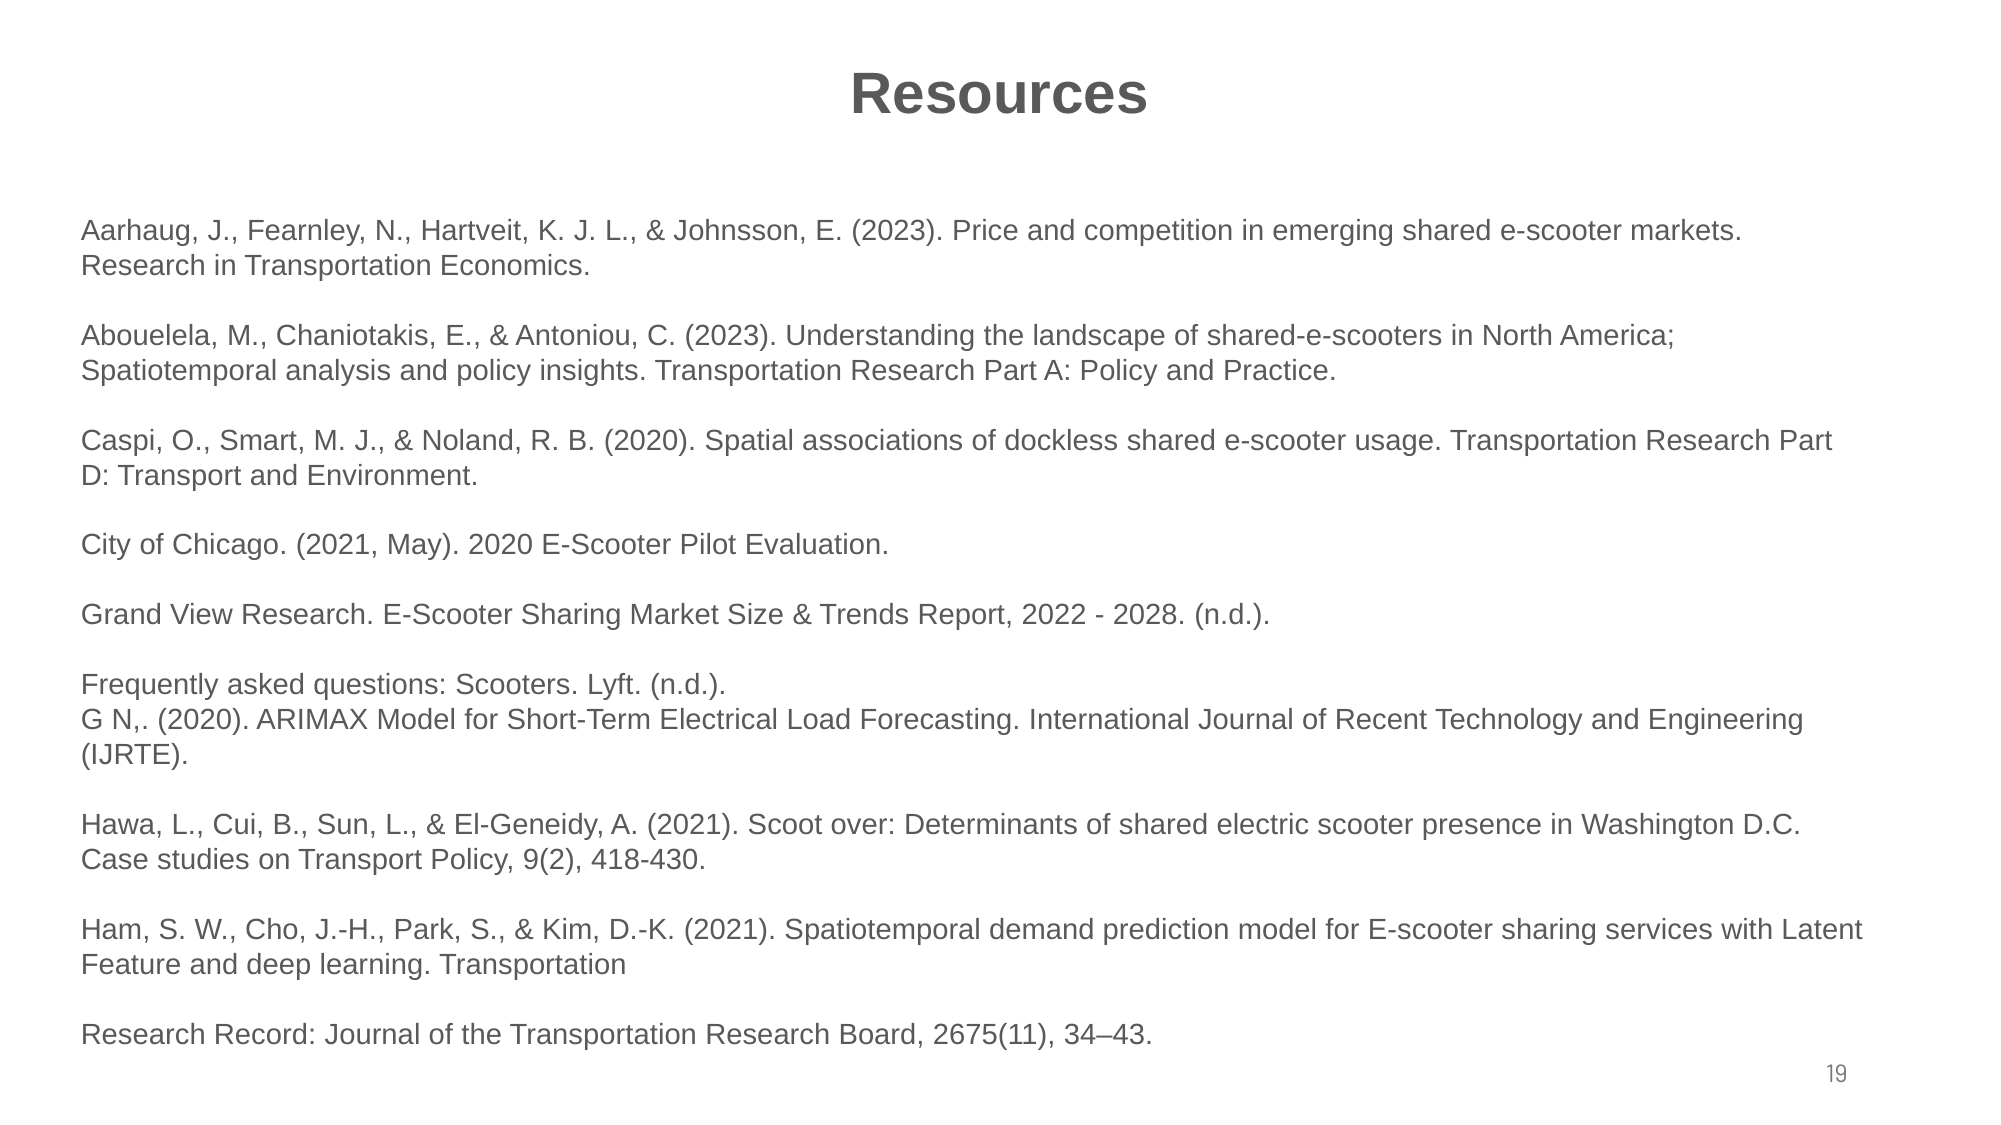

Resources
Aarhaug, J., Fearnley, N., Hartveit, K. J. L., & Johnsson, E. (2023). Price and competition in emerging shared e-scooter markets. Research in Transportation Economics.

Abouelela, M., Chaniotakis, E., & Antoniou, C. (2023). Understanding the landscape of shared-e-scooters in North America; Spatiotemporal analysis and policy insights. Transportation Research Part A: Policy and Practice.

‌Caspi, O., Smart, M. J., & Noland, R. B. (2020). Spatial associations of dockless shared e-scooter usage. Transportation Research Part D: Transport and Environment.

City of Chicago. (2021, May). 2020 E-Scooter Pilot Evaluation.

Grand View Research. E-Scooter Sharing Market Size & Trends Report, 2022 - 2028. (n.d.).

Frequently asked questions: Scooters. Lyft. (n.d.).
G N,. (2020). ARIMAX Model for Short-Term Electrical Load Forecasting. International Journal of Recent Technology and Engineering (IJRTE).

Hawa, L., Cui, B., Sun, L., & El-Geneidy, A. (2021). Scoot over: Determinants of shared electric scooter presence in Washington D.C. Case studies on Transport Policy, 9(2), 418-430.

Ham, S. W., Cho, J.-H., Park, S., & Kim, D.-K. (2021). Spatiotemporal demand prediction model for E-scooter sharing services with Latent Feature and deep learning. Transportation

Research Record: Journal of the Transportation Research Board, 2675(11), 34–43.

19